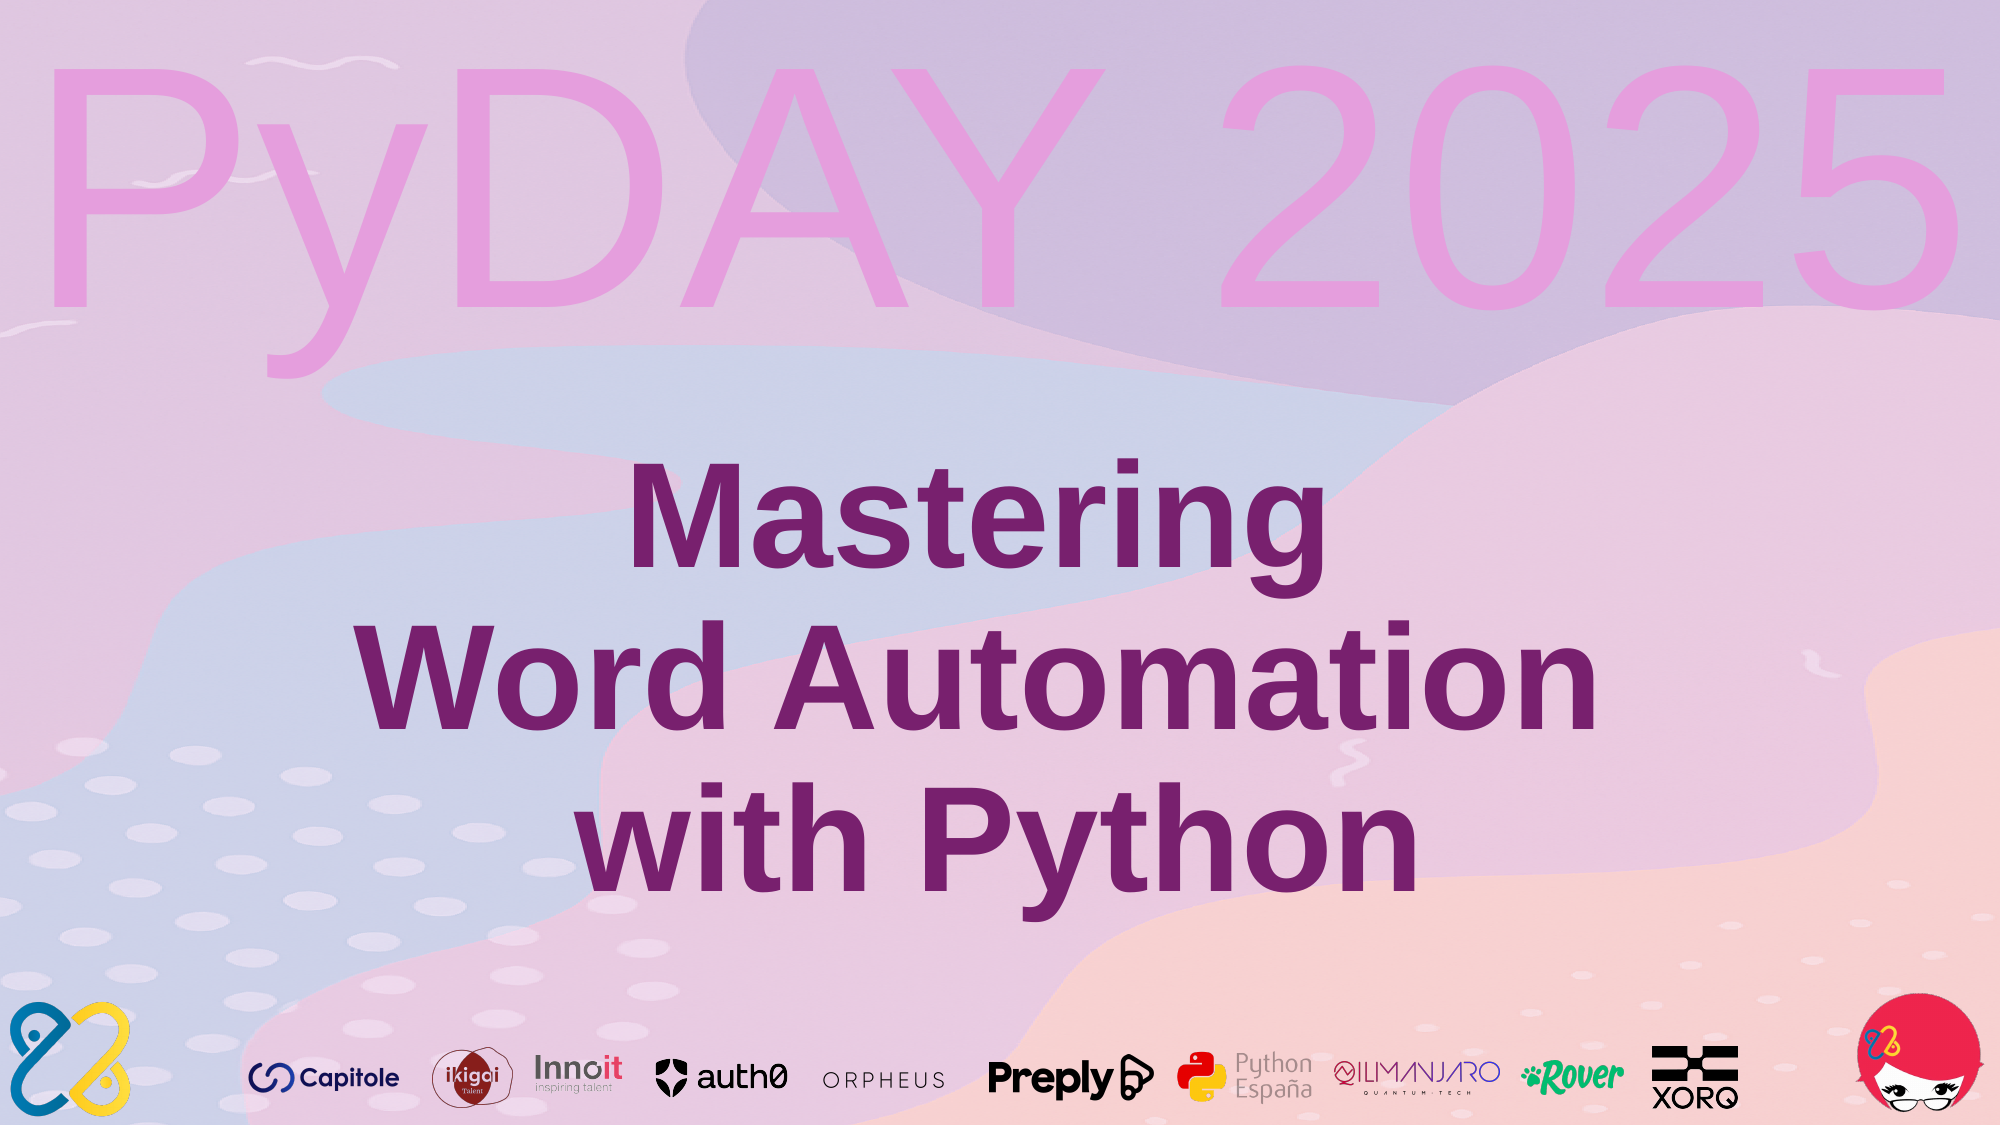

PyDAY 2025
# Mastering Word Automation with Python